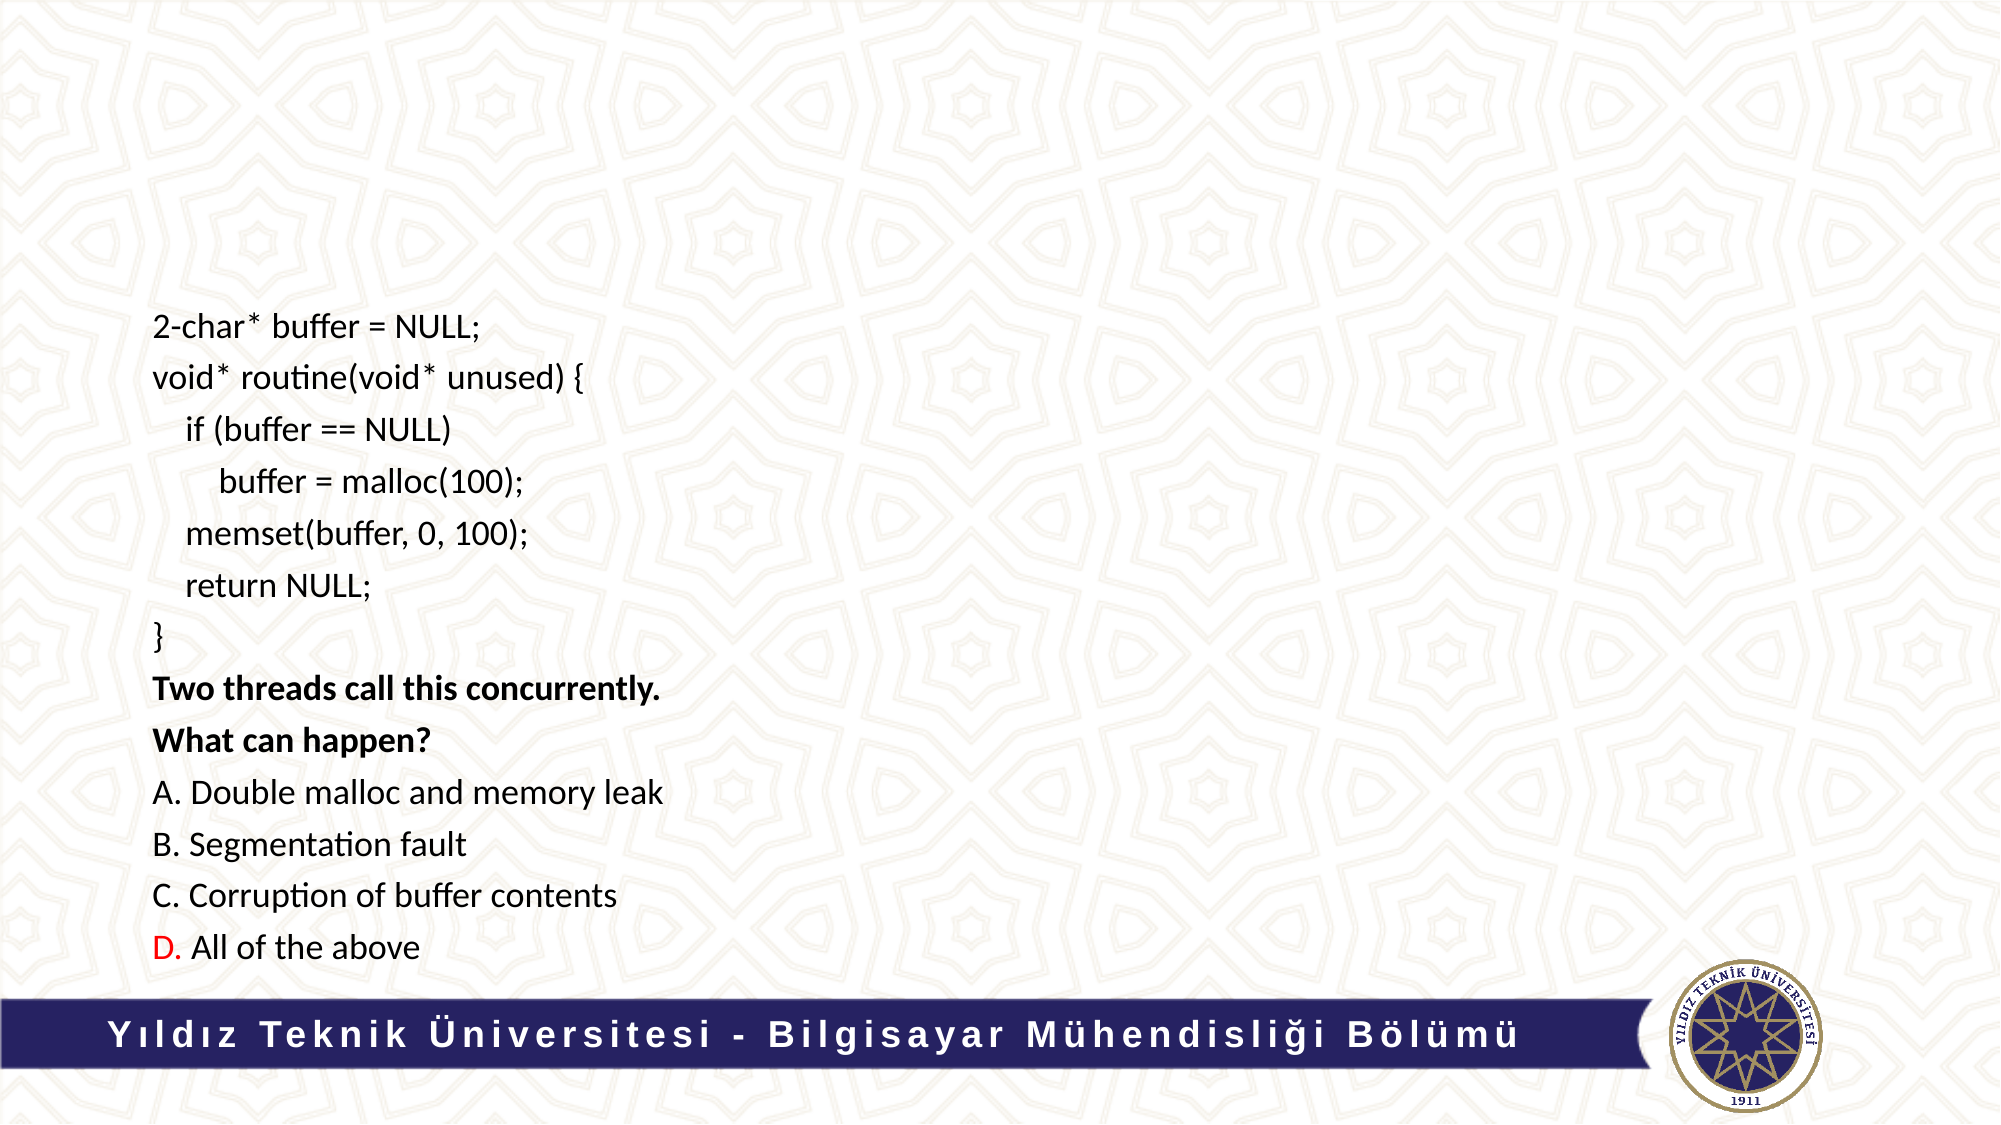

#
2-char* buffer = NULL;
void* routine(void* unused) {
    if (buffer == NULL)
        buffer = malloc(100);
    memset(buffer, 0, 100);
    return NULL;
}
Two threads call this concurrently.
What can happen?
A. Double malloc and memory leak
B. Segmentation fault
C. Corruption of buffer contents
D. All of the above

Yıldız Teknik Üniversitesi - Bilgisayar Mühendisliği Bölümü